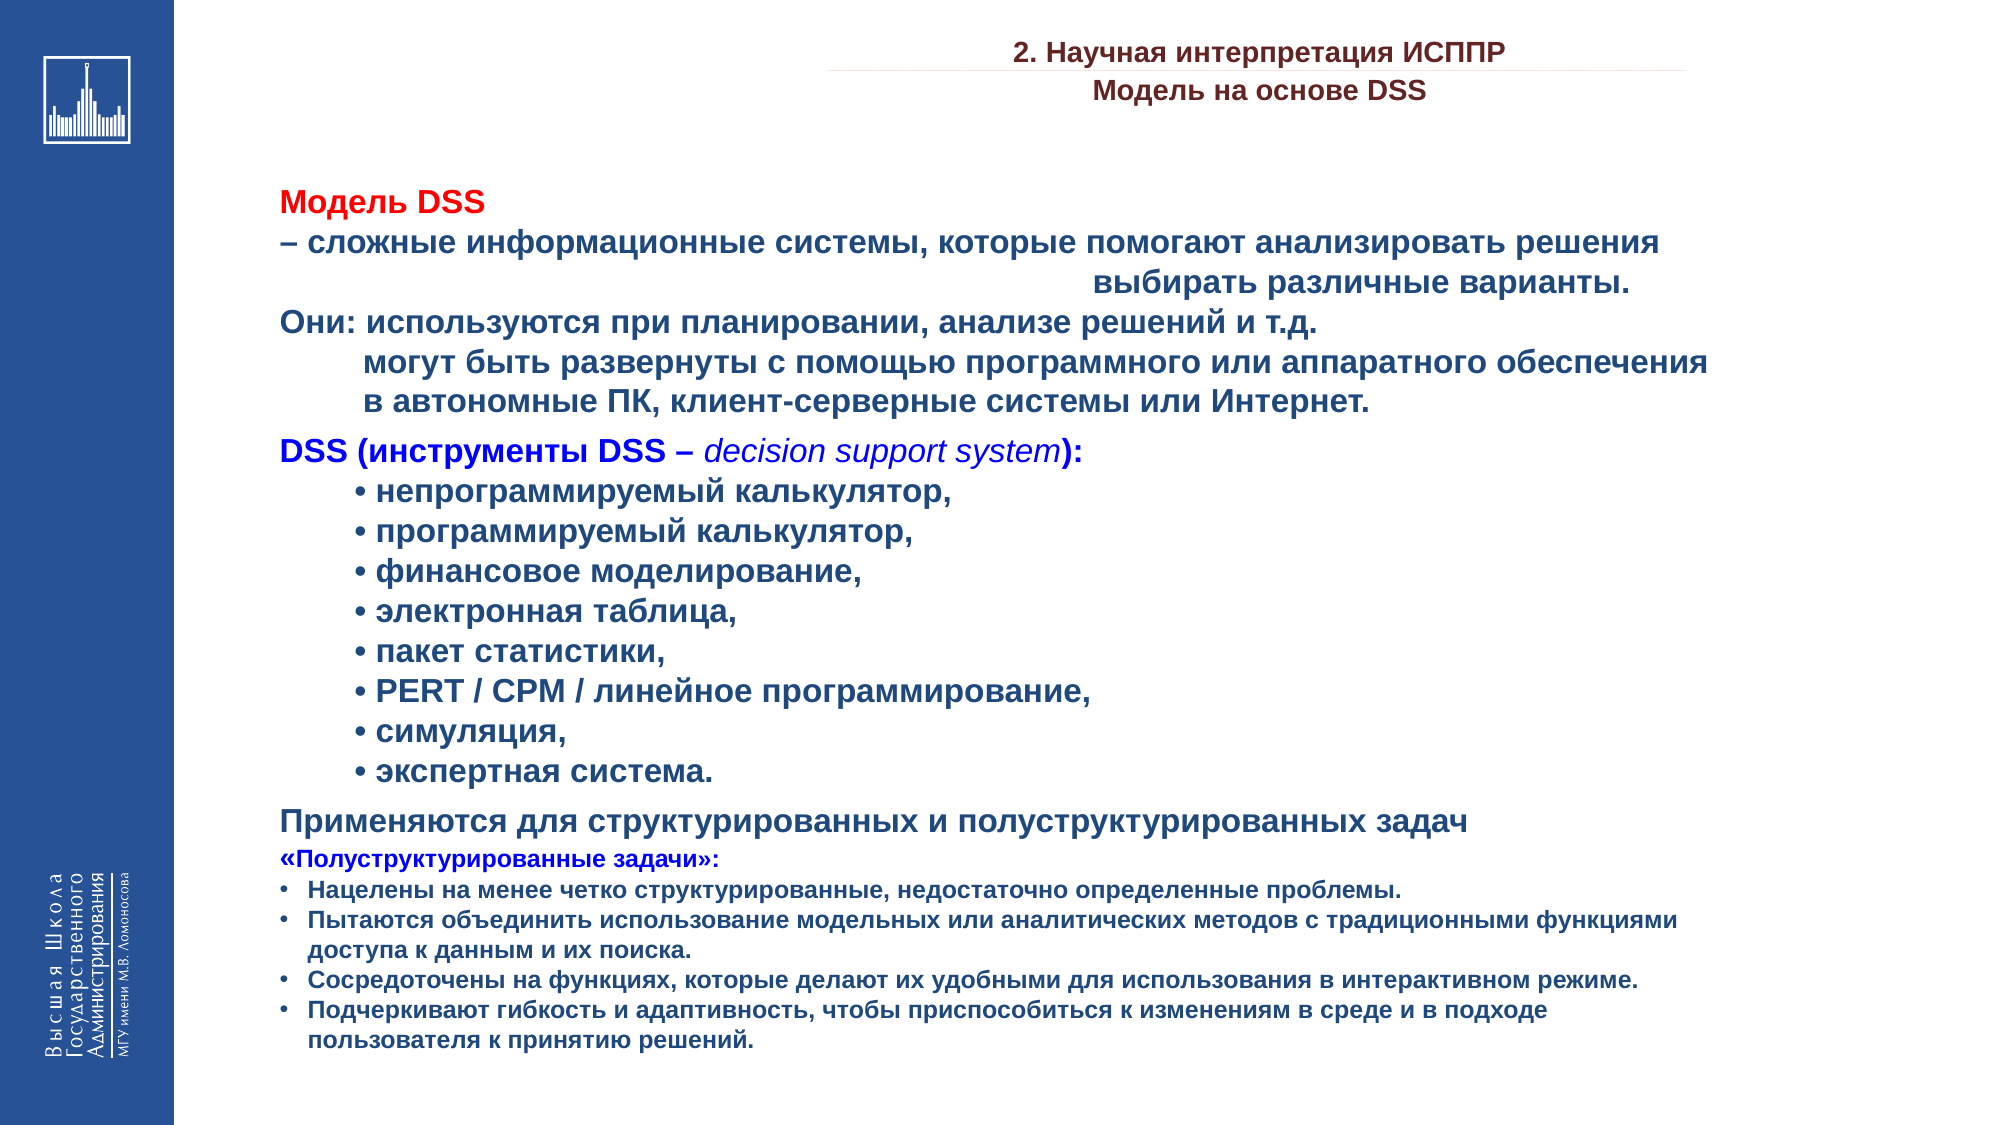

2. Научная интерпретация ИСППР
_________________________________________________________________________________________________________________________________________________________________________________________________________________________________________________________________________________________________________________________________________________________________________________________________________________________________________________________________________________________________________________________________________________________________________________________________________________________________________________________________________________________________________________________________________________________________________________________________________________________________________________________________________________________________
Модель на основе DSS
Модель DSS
– сложные информационные системы, которые помогают анализировать решения
				                       выбирать различные варианты.
Они: используются при планировании, анализе решений и т.д.
         могут быть развернуты с помощью программного или аппаратного обеспечения
         в автономные ПК, клиент-серверные системы или Интернет.

DSS (инструменты DSS – decision support system):
• непрограммируемый калькулятор,
• программируемый калькулятор,
• финансовое моделирование,
• электронная таблица,
• пакет статистики,
• PERT / CPM / линейное программирование,
• симуляция,
• экспертная система.

Применяются для структурированных и полуструктурированных задач
«Полуструктурированные задачи»:
Нацелены на менее четко структурированные, недостаточно определенные проблемы.
Пытаются объединить использование модельных или аналитических методов с традиционными функциями доступа к данным и их поиска.
Сосредоточены на функциях, которые делают их удобными для использования в интерактивном режиме.
Подчеркивают гибкость и адаптивность, чтобы приспособиться к изменениям в среде и в подходе пользователя к принятию решений.